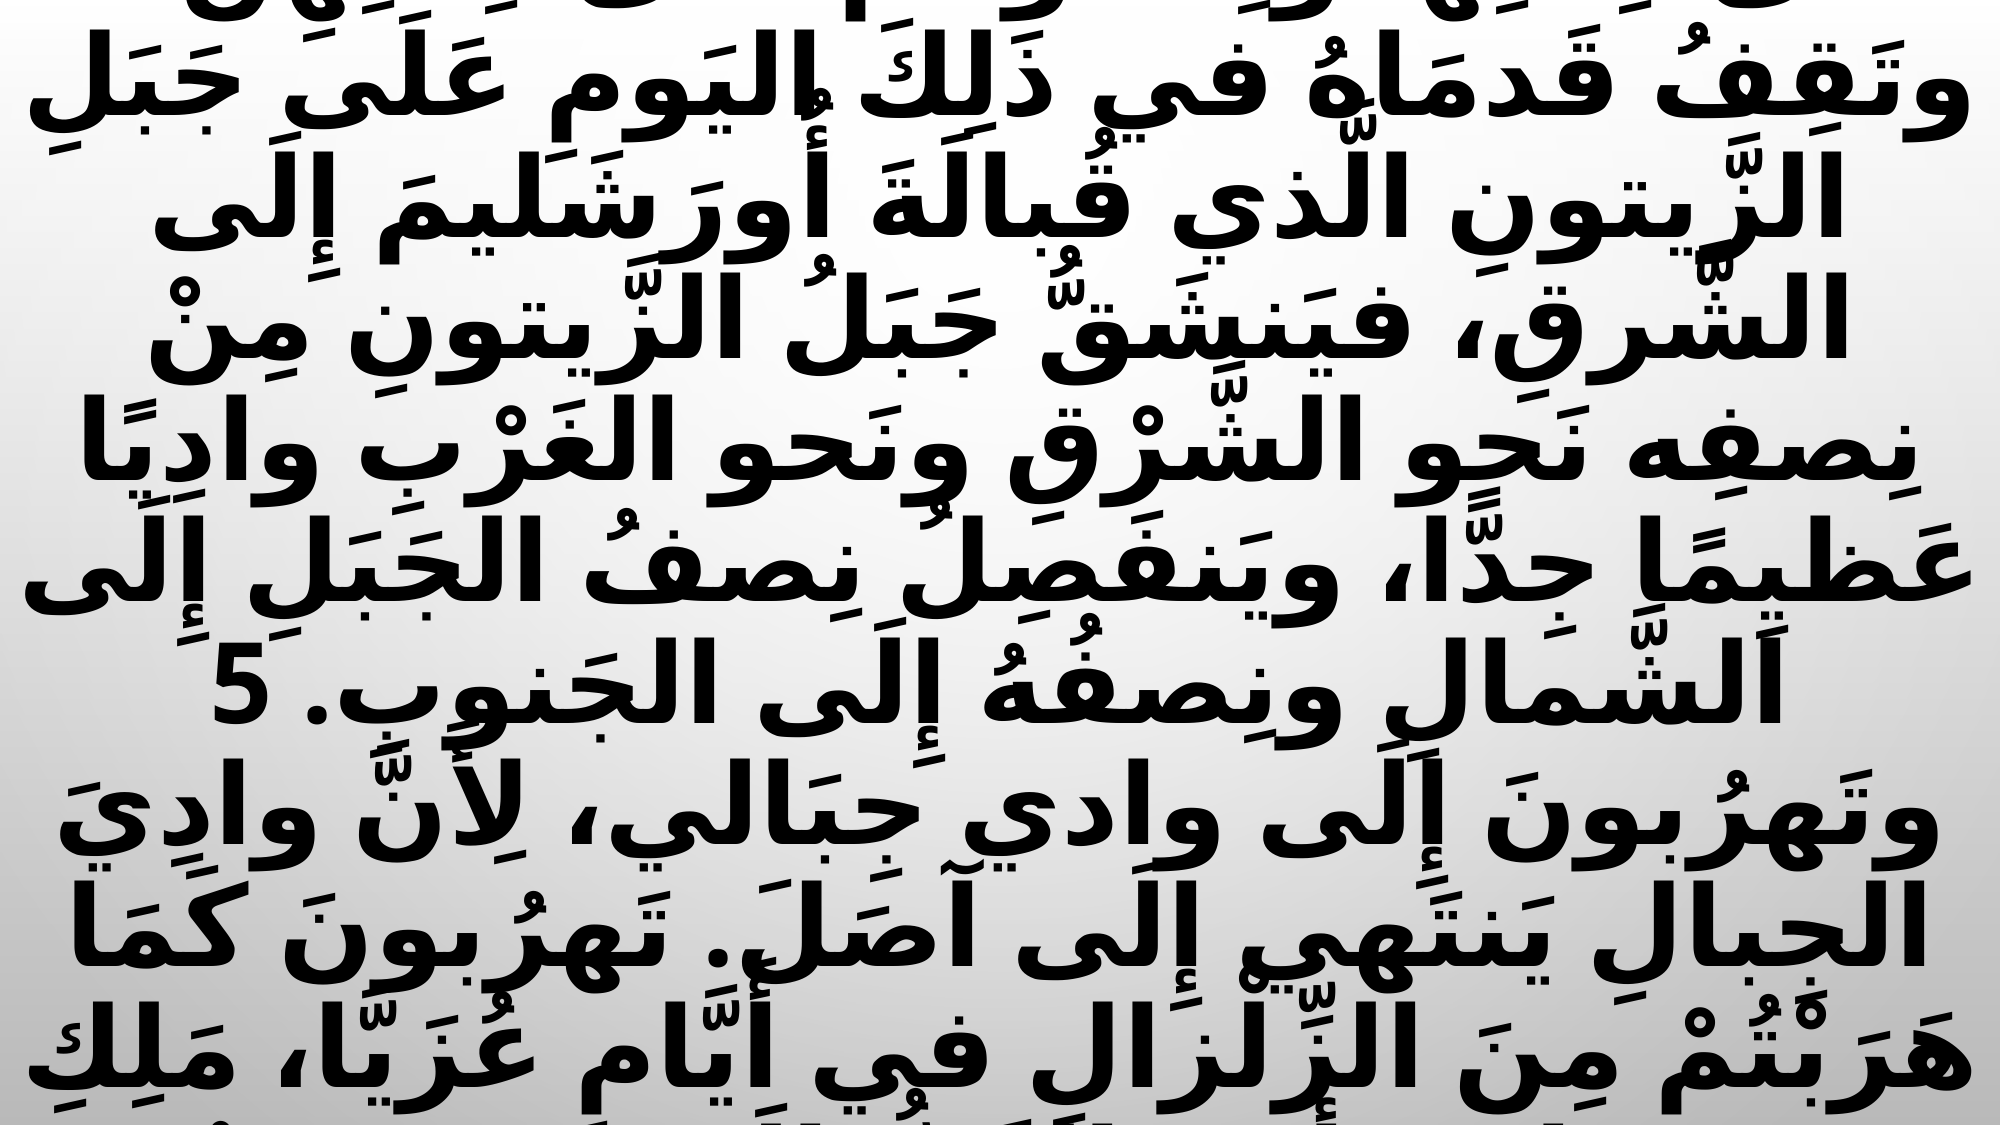

# 14 وسَائِرُ عَشائِرِ الباقِيَةِ كُلُّ عَشيرَةٍ عَلَى حِدَّتِها ونِساؤُهُمْ عَلَى حِدَّتِهِنَّ. 4 وتَقِفُ قَدمَاهُ في ذَلِكَ اليَومِ عَلَى جَبَلِ الزَّيتونِ الَّذي قُبالَةَ أُورَشَليمَ إِلَى الشَّرقِ، فيَنشَقُّ جَبَلُ الزَّيتونِ مِنْ نِصفِه نَحو الشَّرْقِ ونَحو الغَرْبِ وادِيًا عَظيِمًا جِدًّا، ويَنفَصِلُ نِصفُ الجَبَلِ إِلَى الشَّمالِ ونِصفُهُ إِلَى الجَنوبِ. 5 وتَهرُبونَ إِلَى وادي جِبَالي، لِأَنَّ وادِيَ الجِبالِ يَنتَهي إِلَى آصَلَ. تَهرُبونَ كَمَا هَرَبْتُمْ مِنَ الزِّلْزالِ في أَيَّامِ عُزَيَّا، مَلِكِ يَهُوذا، ويأتي الرَّبُّ إِلَهي وجَميعُ القدّيسينَ مَعَهُ.